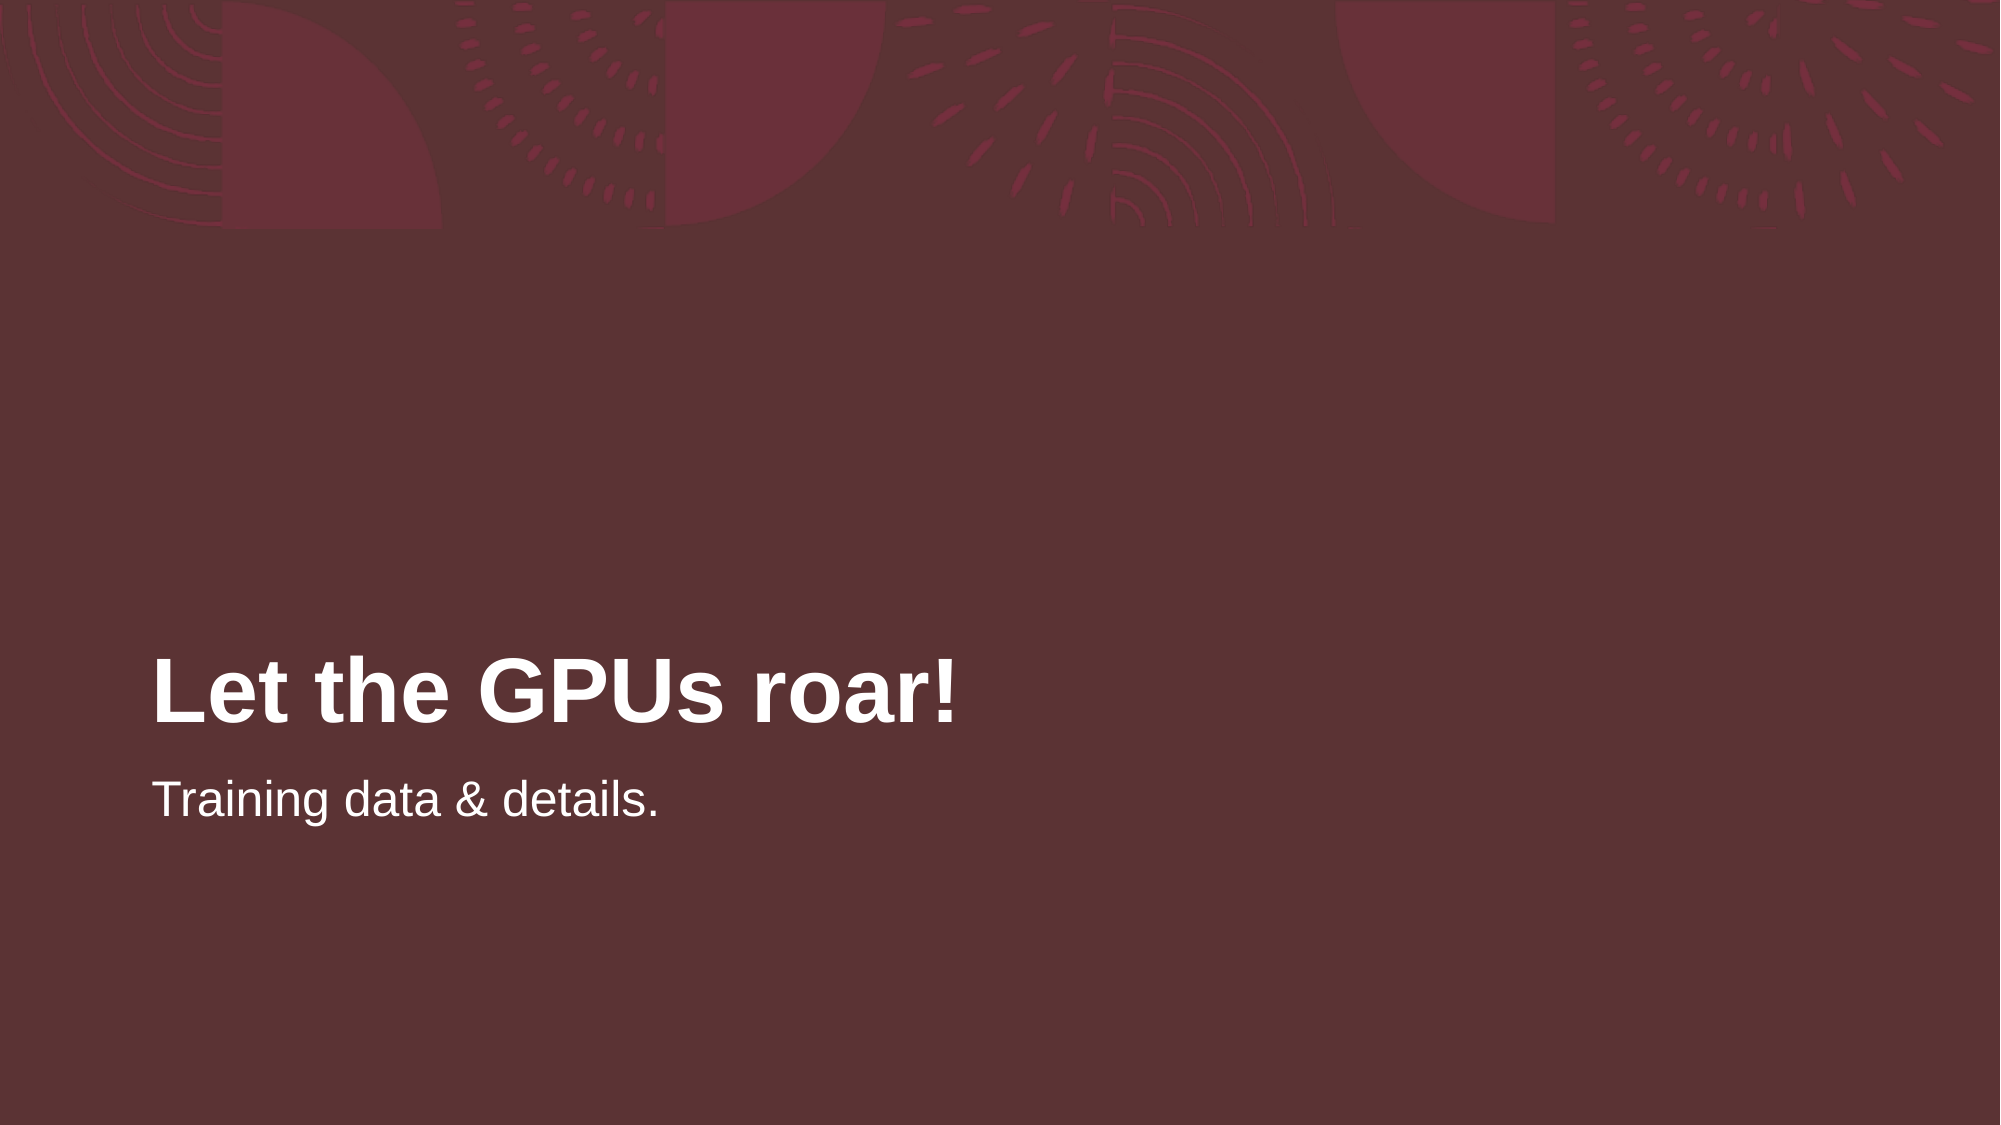

# Let the GPUs roar!
Training data & details.